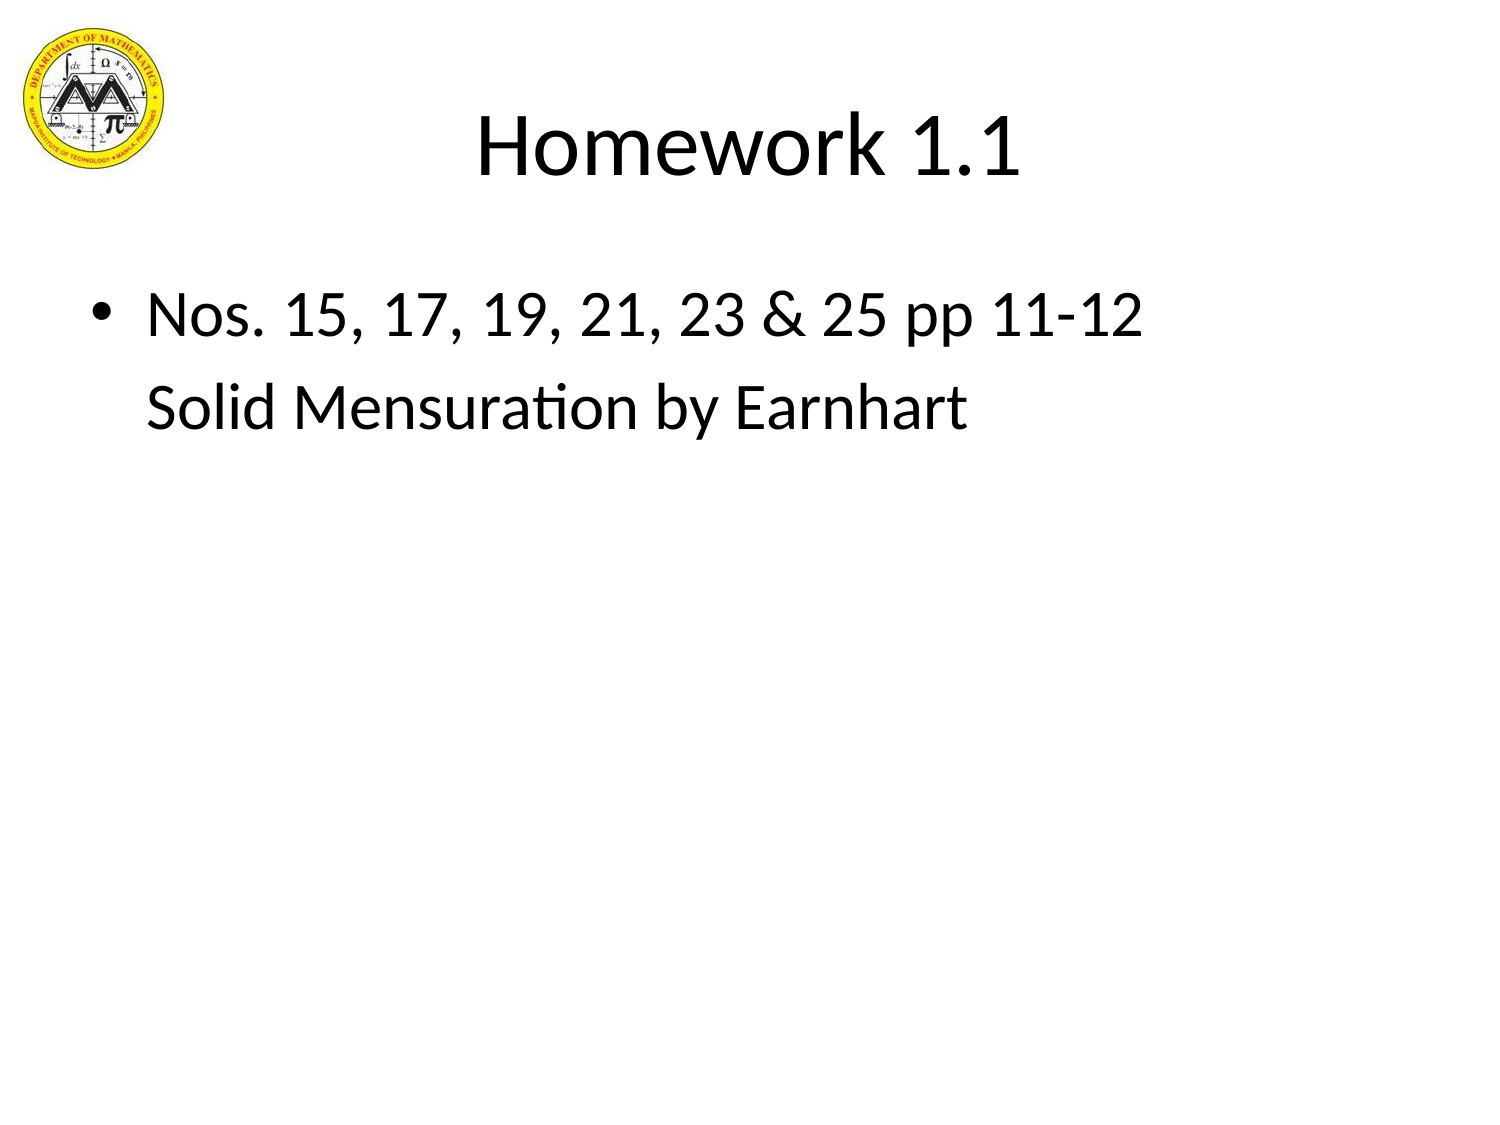

# Homework 1.1
Nos. 15, 17, 19, 21, 23 & 25 pp 11-12
	Solid Mensuration by Earnhart